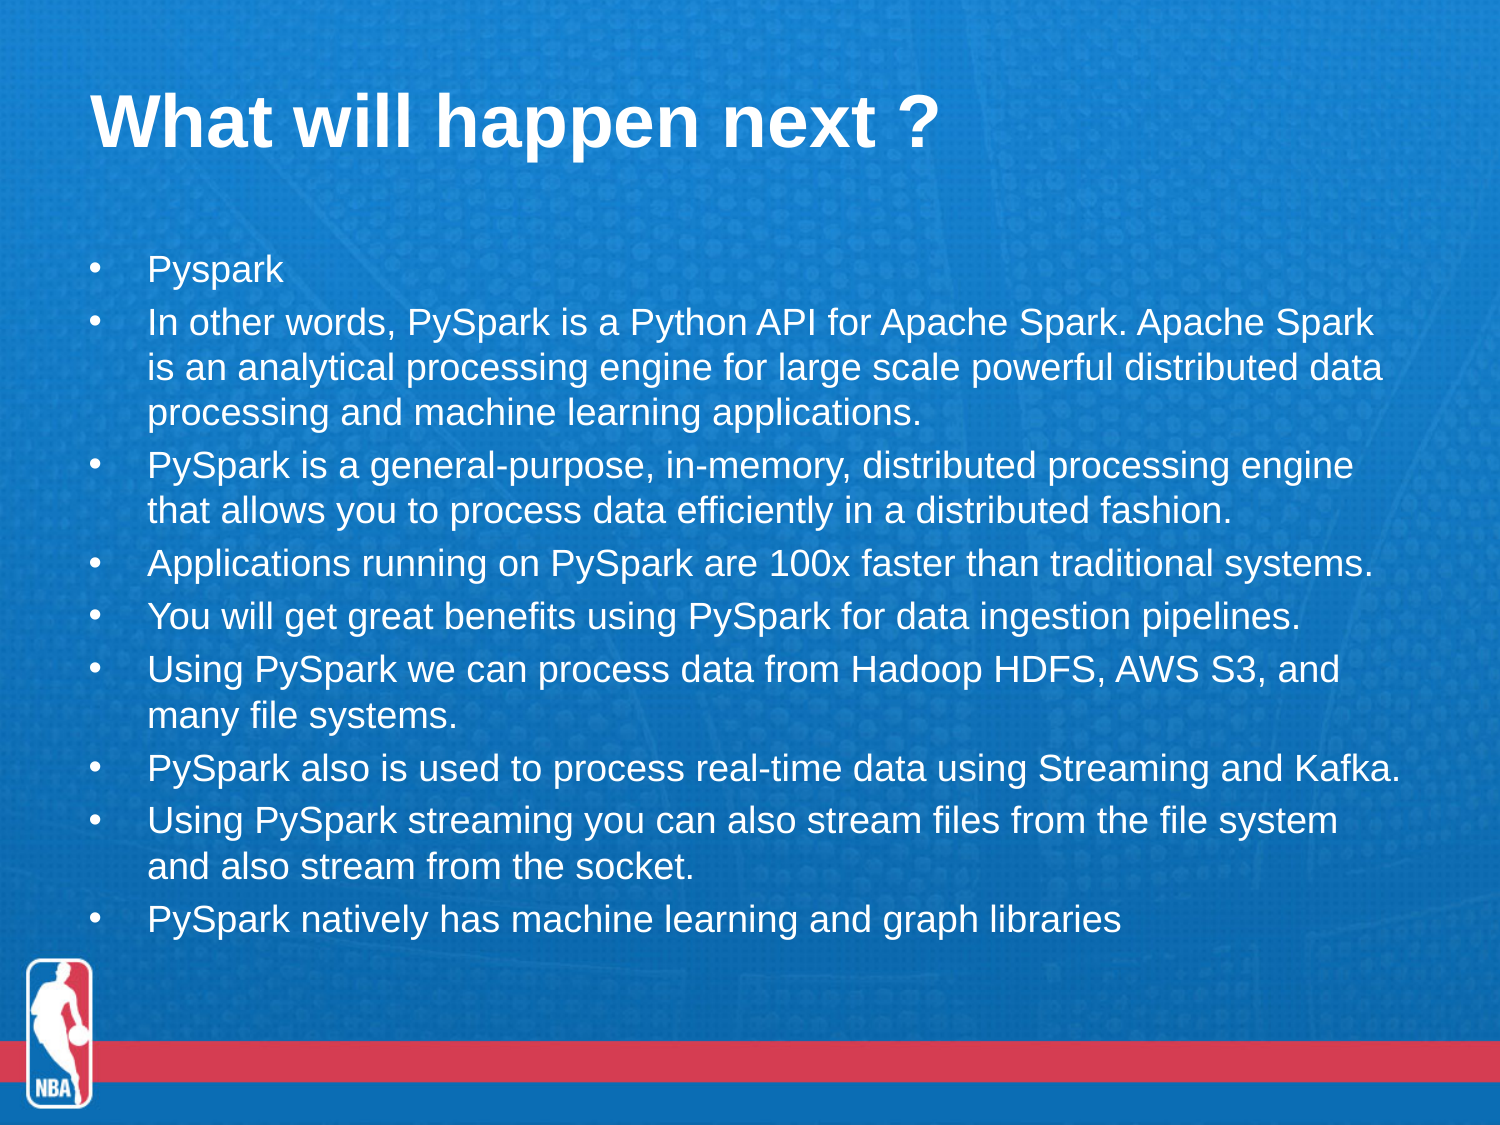

# What will happen next ?
Pyspark
In other words, PySpark is a Python API for Apache Spark. Apache Spark is an analytical processing engine for large scale powerful distributed data processing and machine learning applications.
PySpark is a general-purpose, in-memory, distributed processing engine that allows you to process data efficiently in a distributed fashion.
Applications running on PySpark are 100x faster than traditional systems.
You will get great benefits using PySpark for data ingestion pipelines.
Using PySpark we can process data from Hadoop HDFS, AWS S3, and many file systems.
PySpark also is used to process real-time data using Streaming and Kafka.
Using PySpark streaming you can also stream files from the file system and also stream from the socket.
PySpark natively has machine learning and graph libraries